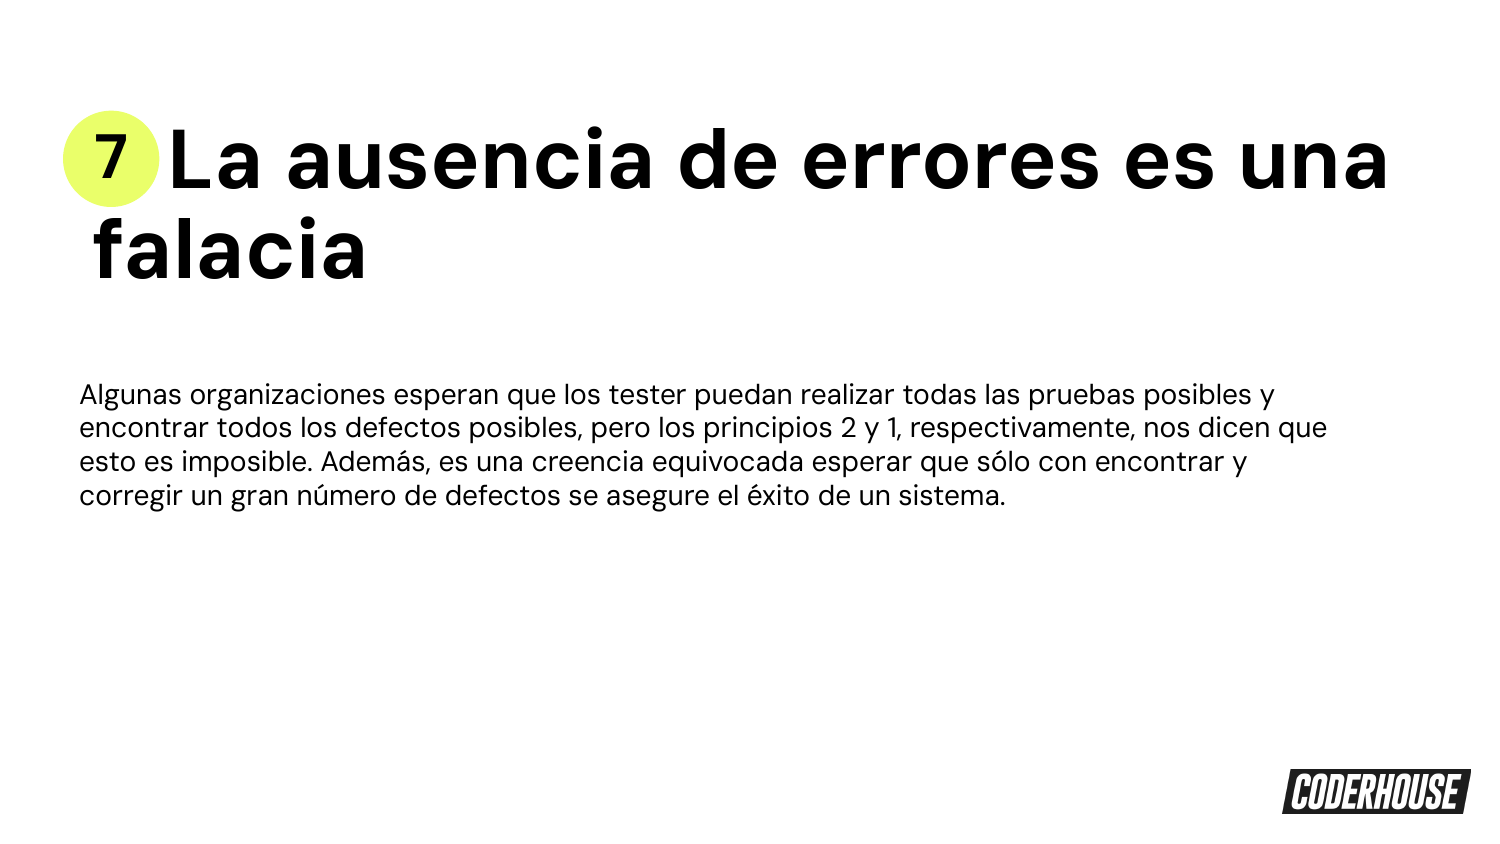

La ausencia de errores es una falacia
7

Algunas organizaciones esperan que los tester puedan realizar todas las pruebas posibles y encontrar todos los defectos posibles, pero los principios 2 y 1, respectivamente, nos dicen que esto es imposible. Además, es una creencia equivocada esperar que sólo con encontrar y corregir un gran número de defectos se asegure el éxito de un sistema.